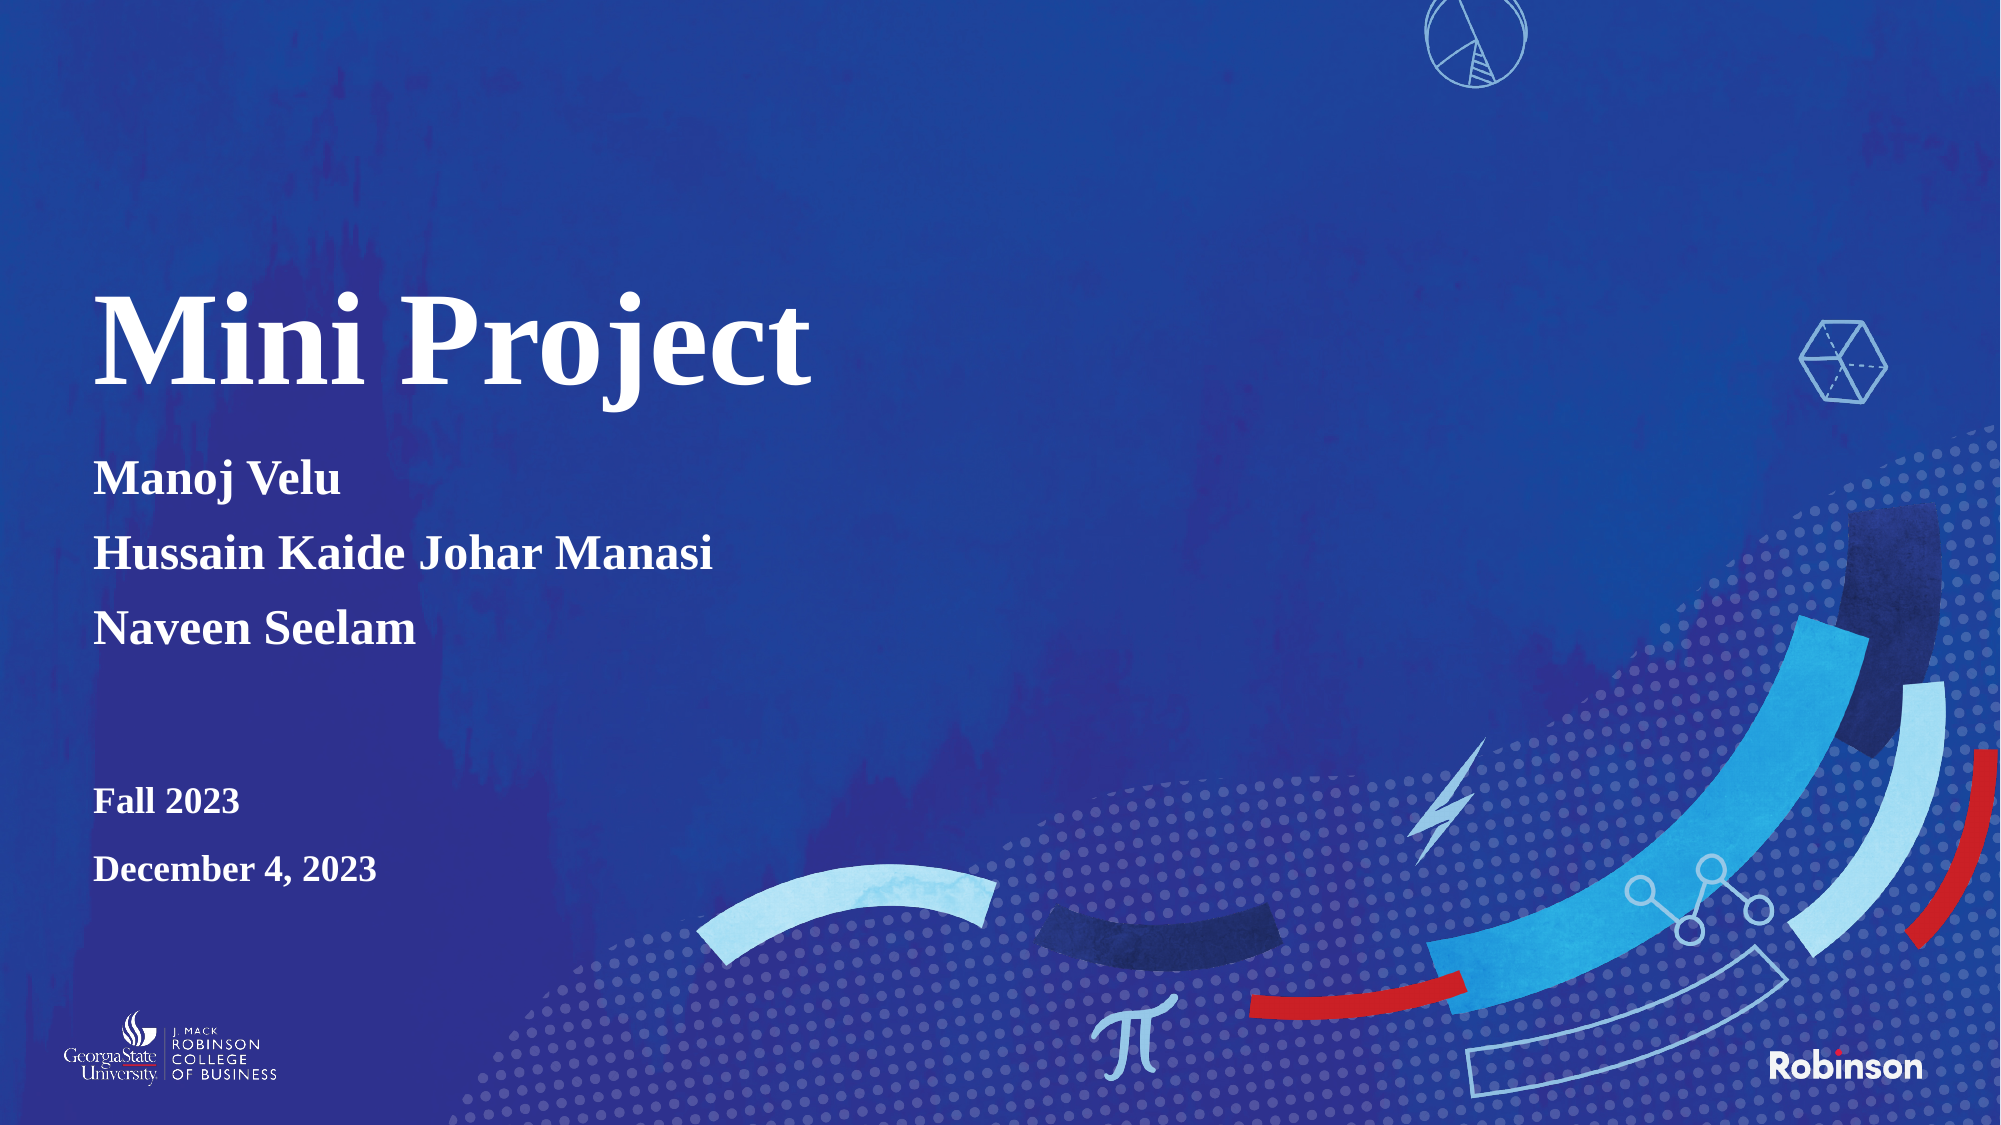

# Mini Project
Manoj Velu
Hussain Kaide Johar Manasi
Naveen Seelam

Fall 2023
December 4, 2023